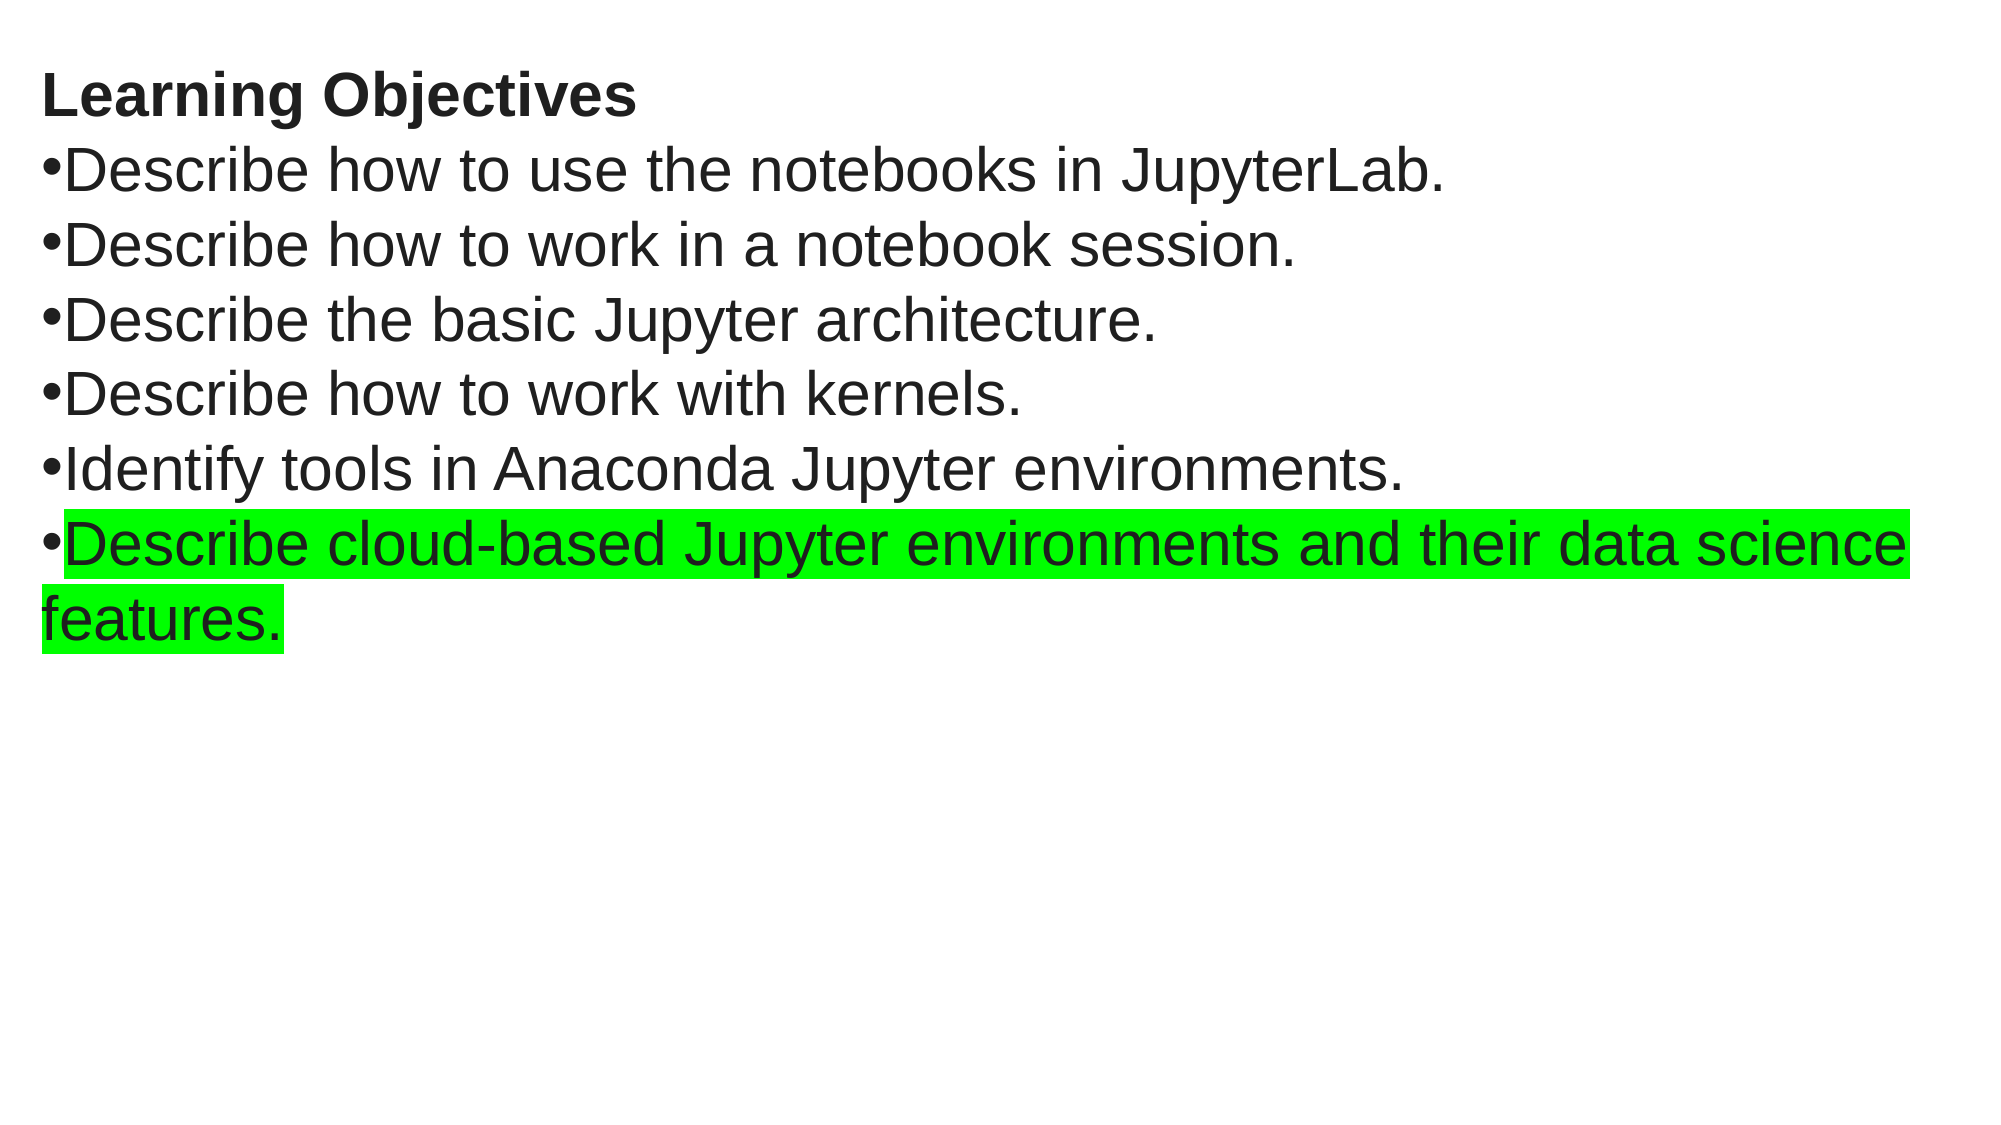

Learning Objectives
Describe how to use the notebooks in JupyterLab.
Describe how to work in a notebook session.
Describe the basic Jupyter architecture.
Describe how to work with kernels.
Identify tools in Anaconda Jupyter environments.
Describe cloud-based Jupyter environments and their data science features.